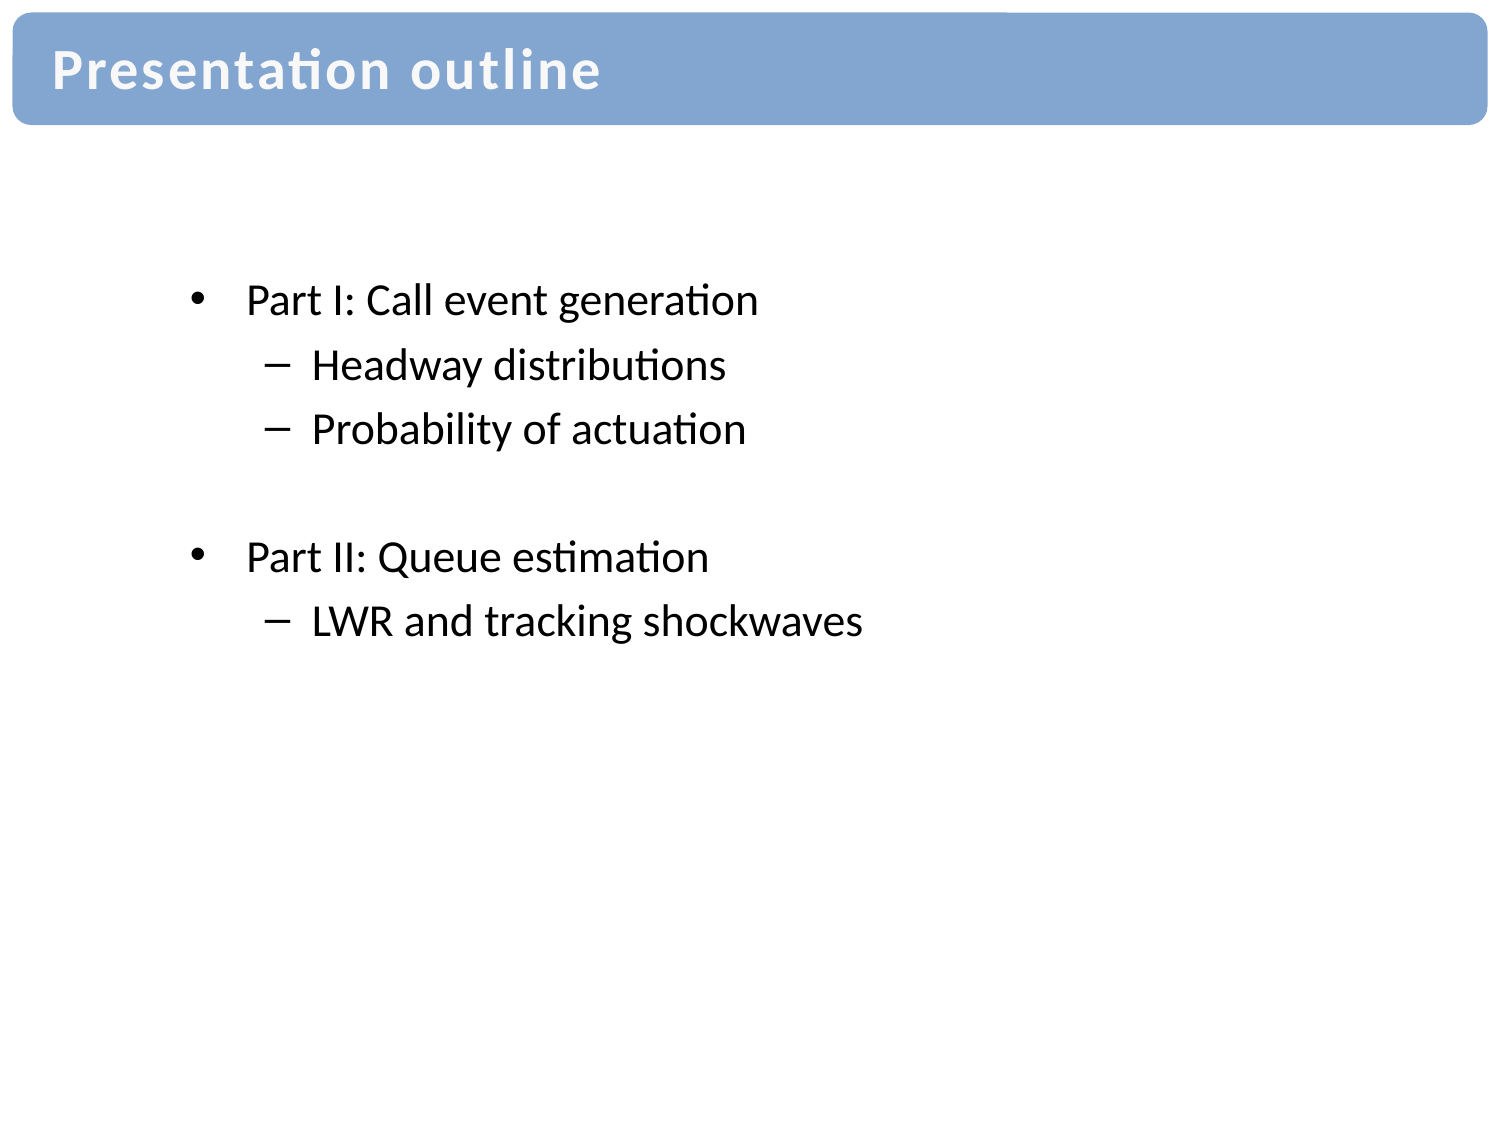

# Presentation outline
Part I: Call event generation
Headway distributions
Probability of actuation

Part II: Queue estimation
LWR and tracking shockwaves